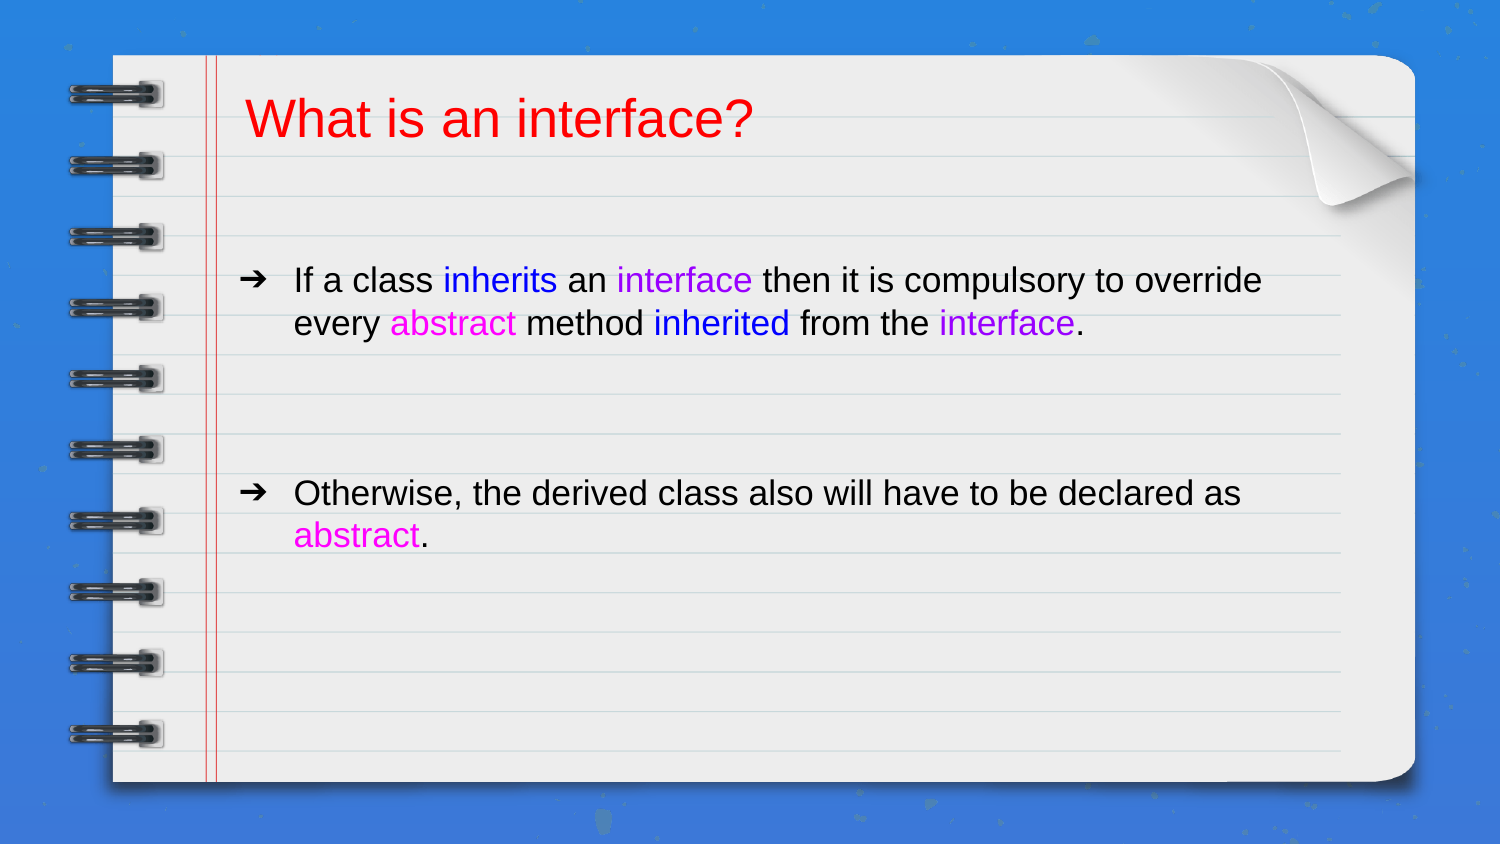

# What is an interface?

If a class inherits an interface then it is compulsory to override every abstract method inherited from the interface.

Otherwise, the derived class also will have to be declared as abstract.